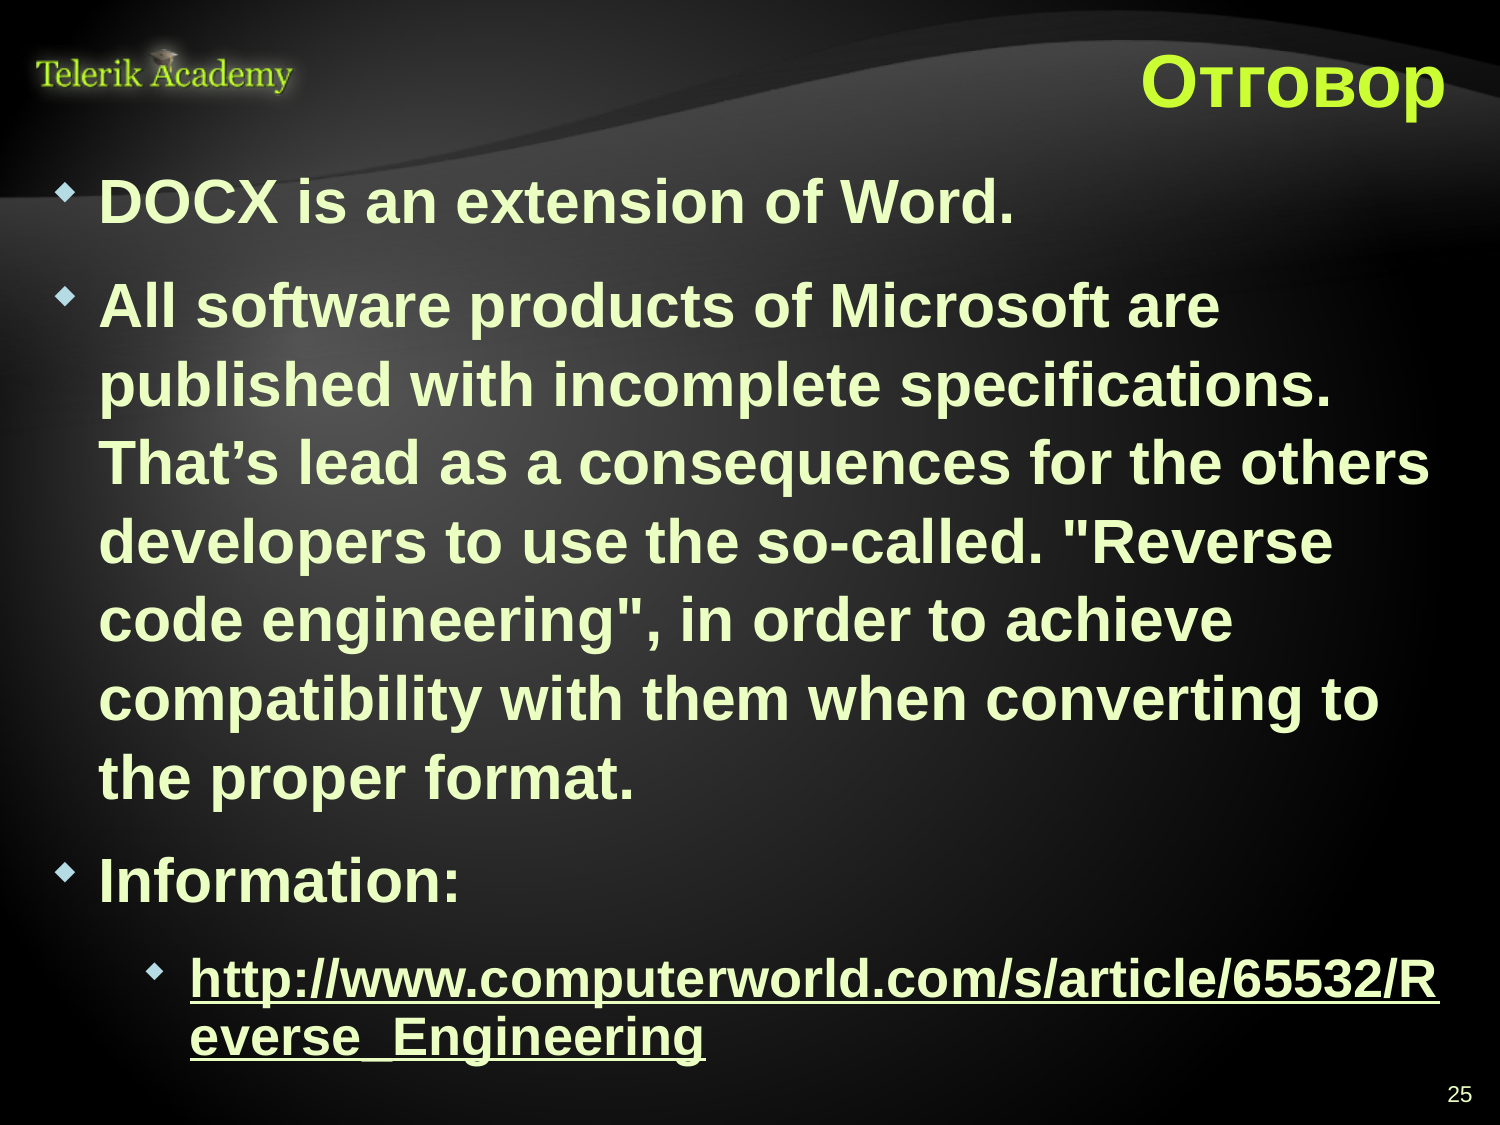

# Отговор
DOCX is an extension of Word.
All software products of Microsoft are published with incomplete specifications. That’s lead as a consequences for the others developers to use the so-called. "Reverse code engineering", in order to achieve compatibility with them when converting to the proper format.
Information:
http://www.computerworld.com/s/article/65532/Reverse_Engineering

25